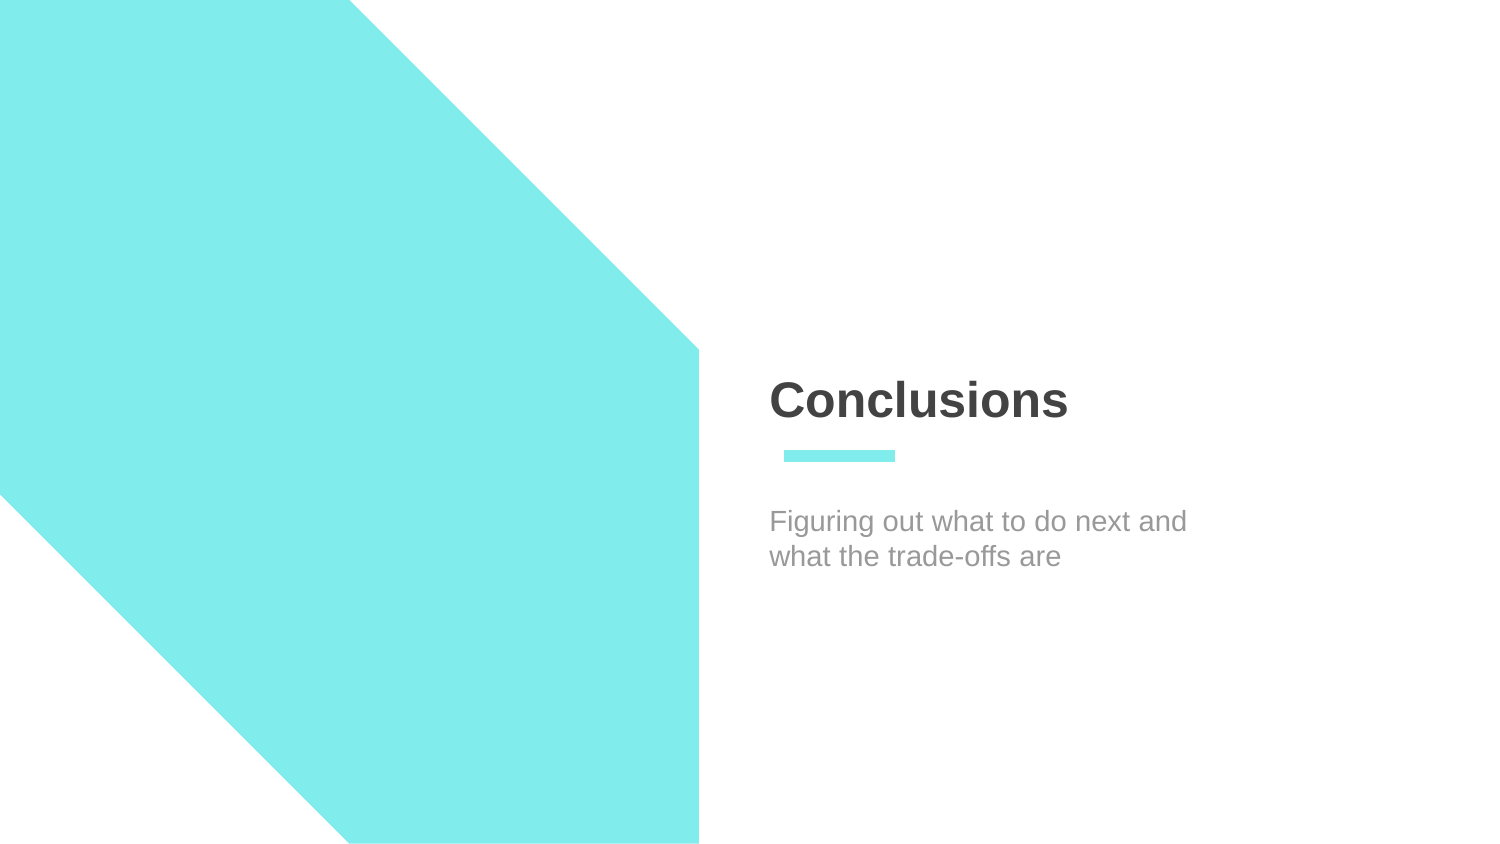

# Conclusions
Figuring out what to do next and what the trade-offs are